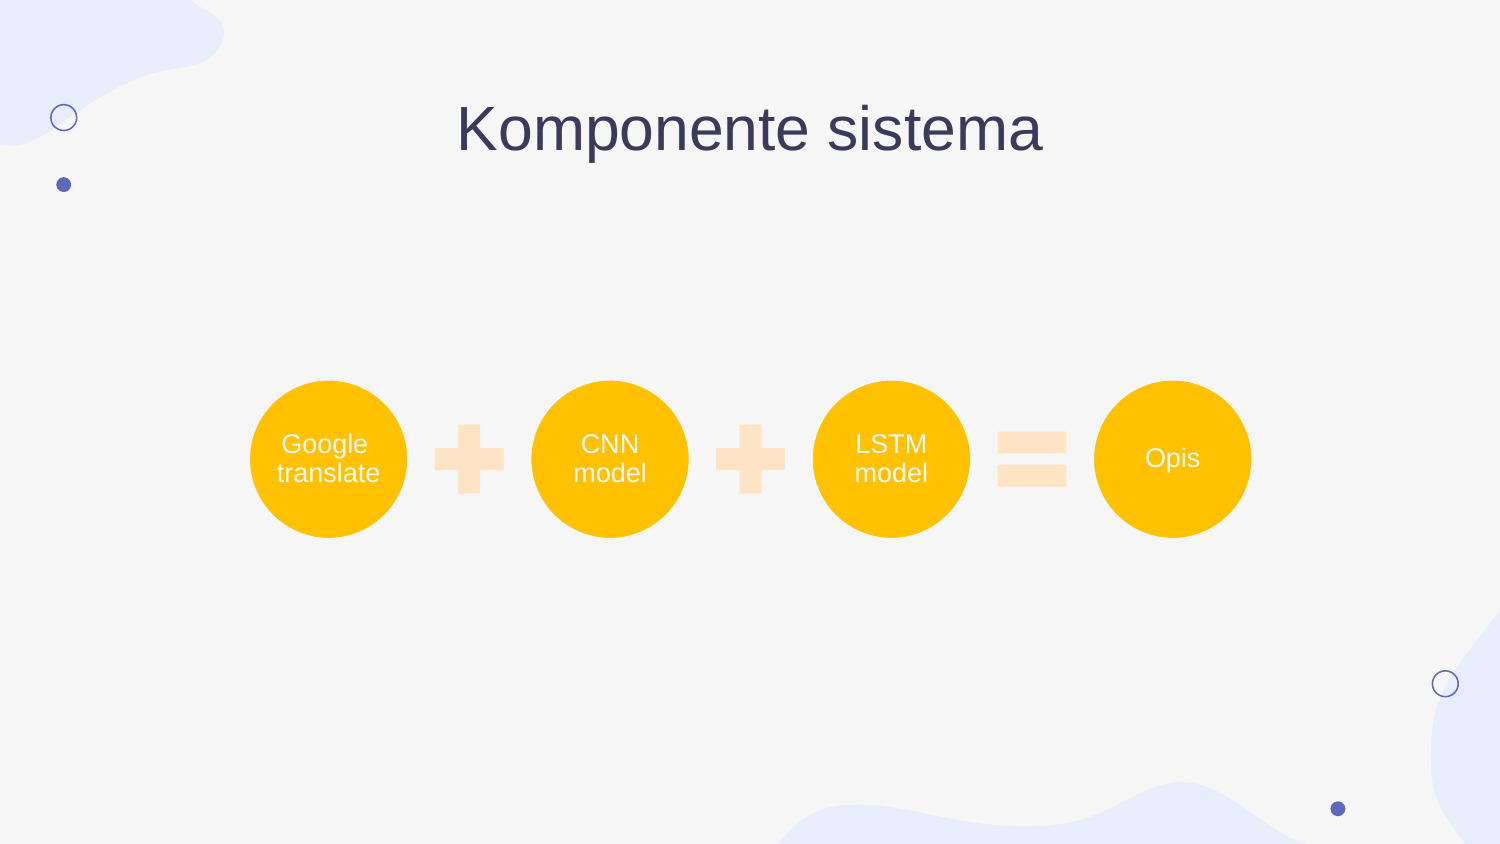

Google 
translate

CNN model

LSTM model

Opis
# Komponente sistema